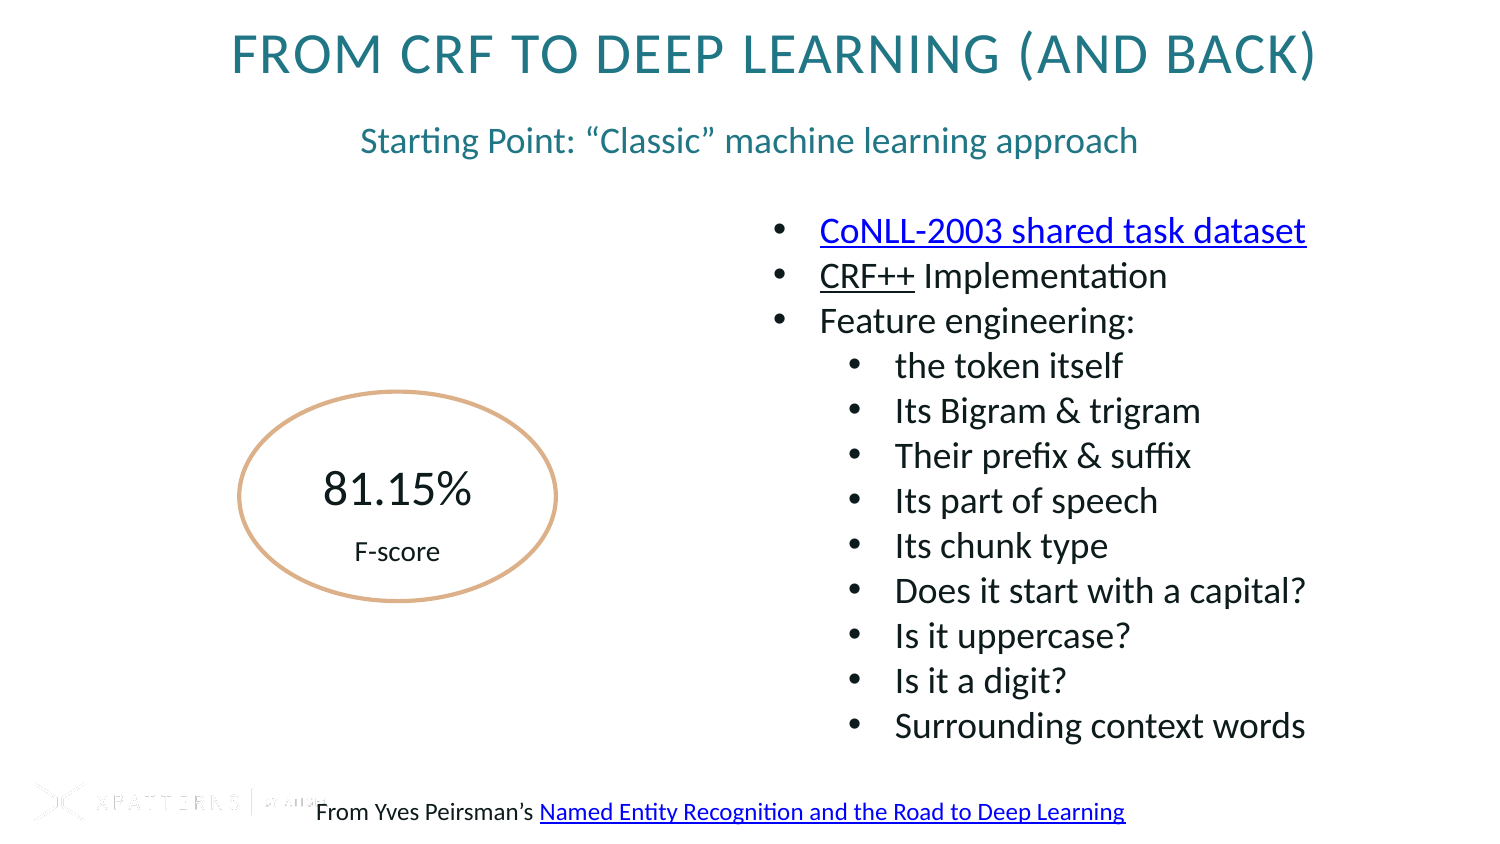

FROM CRF TO deep learning (and back)
Starting Point: “Classic” machine learning approach
CoNLL-2003 shared task dataset
CRF++ Implementation
Feature engineering:
the token itself
Its Bigram & trigram
Their prefix & suffix
Its part of speech
Its chunk type
Does it start with a capital?
Is it uppercase?
Is it a digit?
Surrounding context words
81.15%
F-score
From Yves Peirsman’s Named Entity Recognition and the Road to Deep Learning